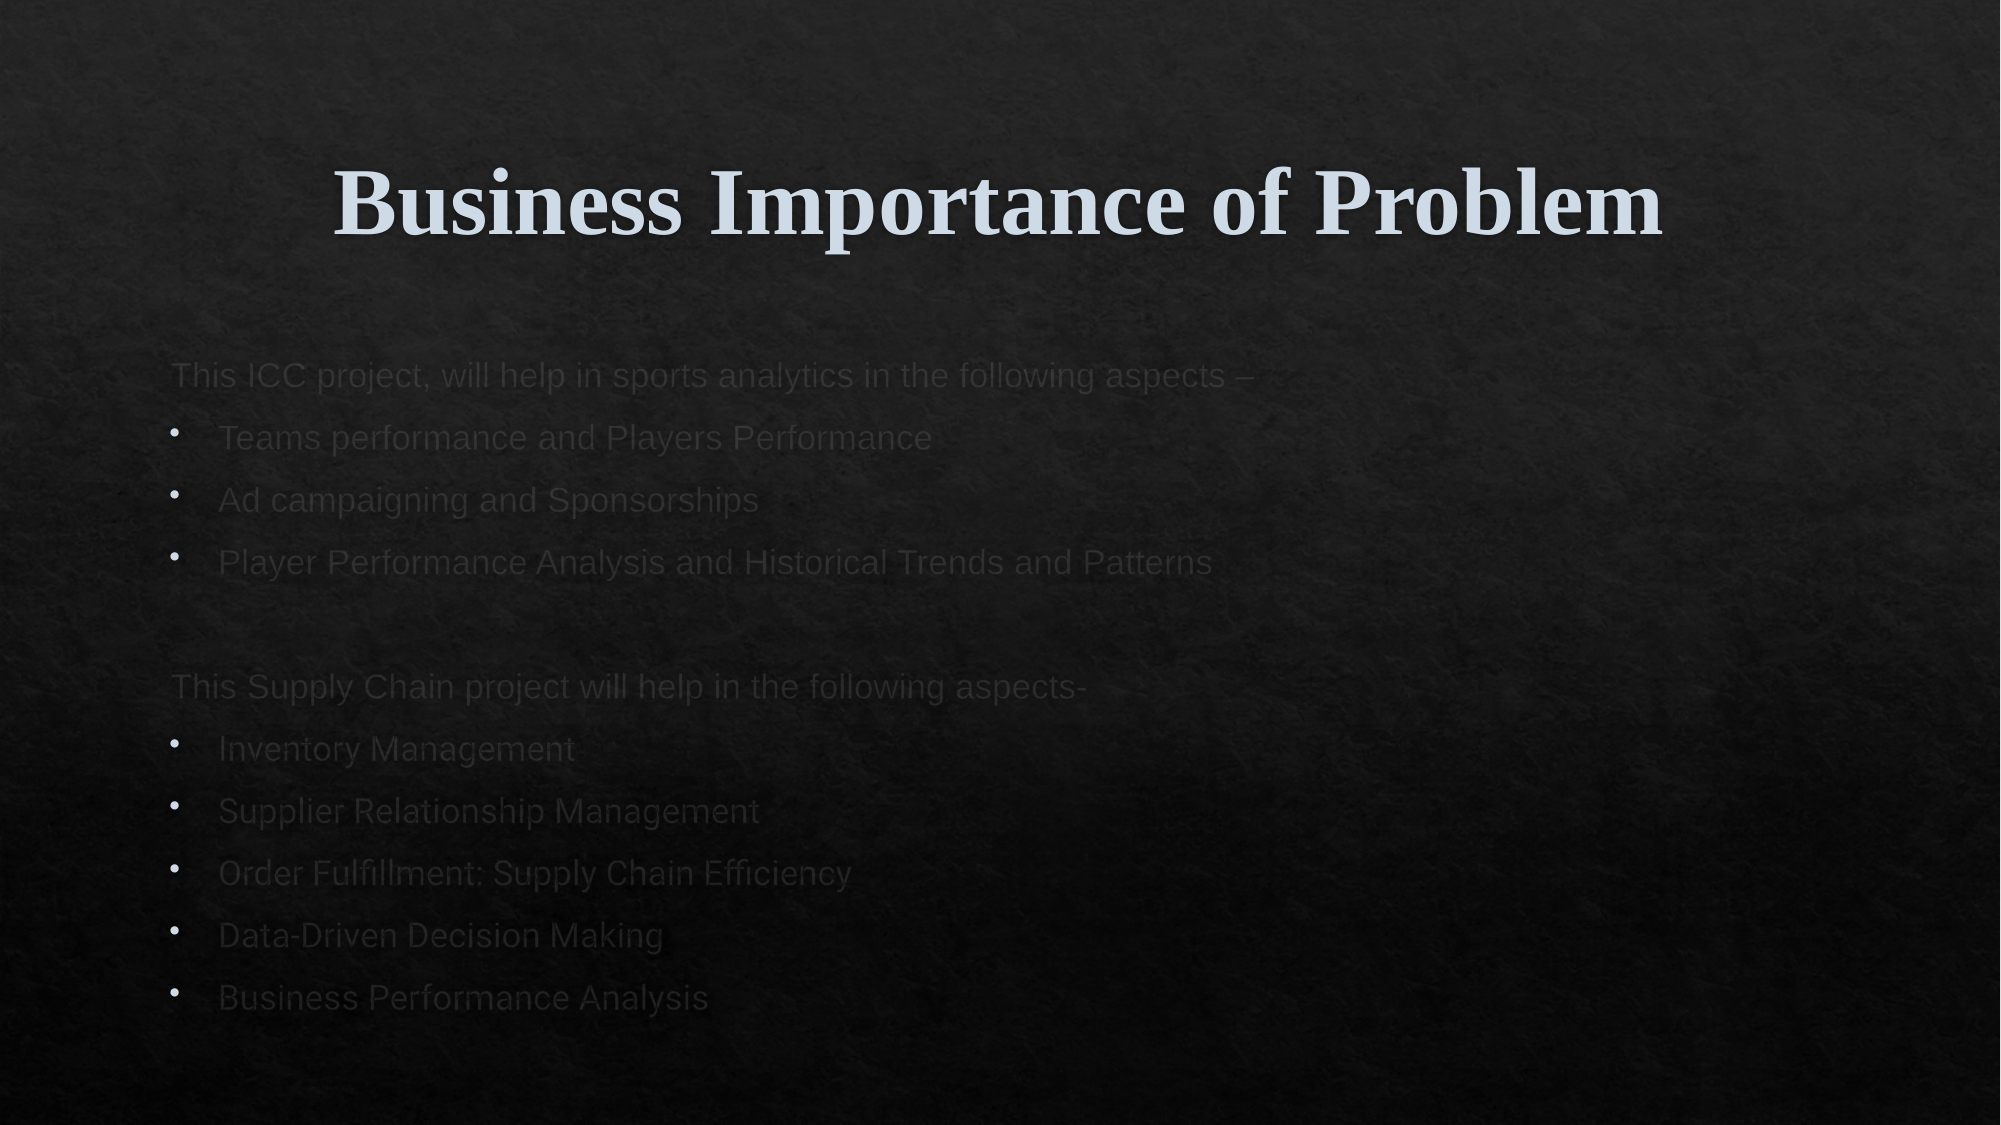

# Business Importance of Problem
This ICC project, will help in sports analytics in the following aspects –
Teams performance and Players Performance
Ad campaigning and Sponsorships
Player Performance Analysis and Historical Trends and Patterns

This Supply Chain project will help in the following aspects-
Inventory Management
Supplier Relationship Management
Order Fulfillment: Supply Chain Efficiency
Data-Driven Decision Making
Business Performance Analysis